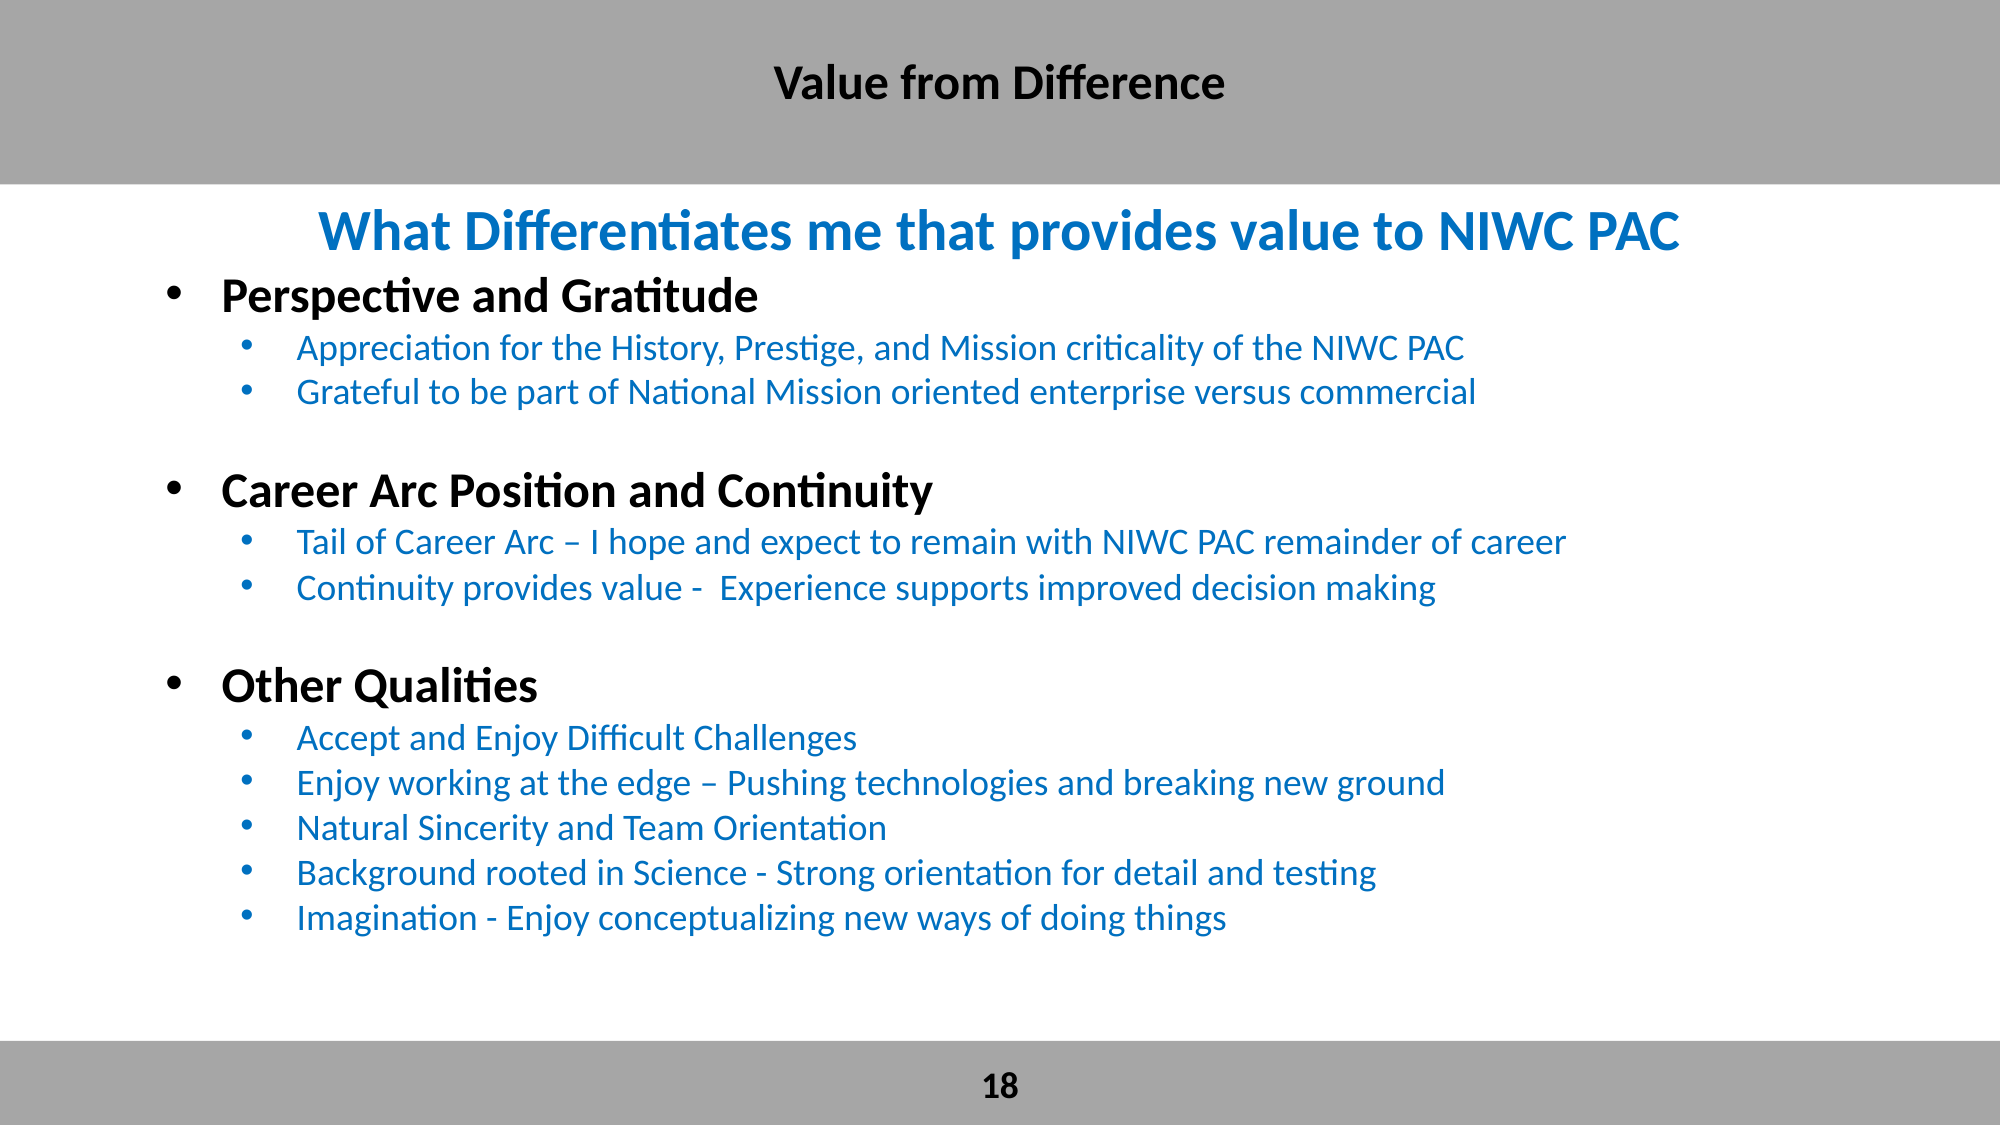

Value from Difference
What Differentiates me that provides value to NIWC PAC
Perspective and Gratitude
Appreciation for the History, Prestige, and Mission criticality of the NIWC PAC
Grateful to be part of National Mission oriented enterprise versus commercial

Career Arc Position and Continuity
Tail of Career Arc – I hope and expect to remain with NIWC PAC remainder of career
Continuity provides value -  Experience supports improved decision making

Other Qualities
Accept and Enjoy Difficult Challenges
Enjoy working at the edge – Pushing technologies and breaking new ground
Natural Sincerity and Team Orientation
Background rooted in Science - Strong orientation for detail and testing
Imagination - Enjoy conceptualizing new ways of doing things

18